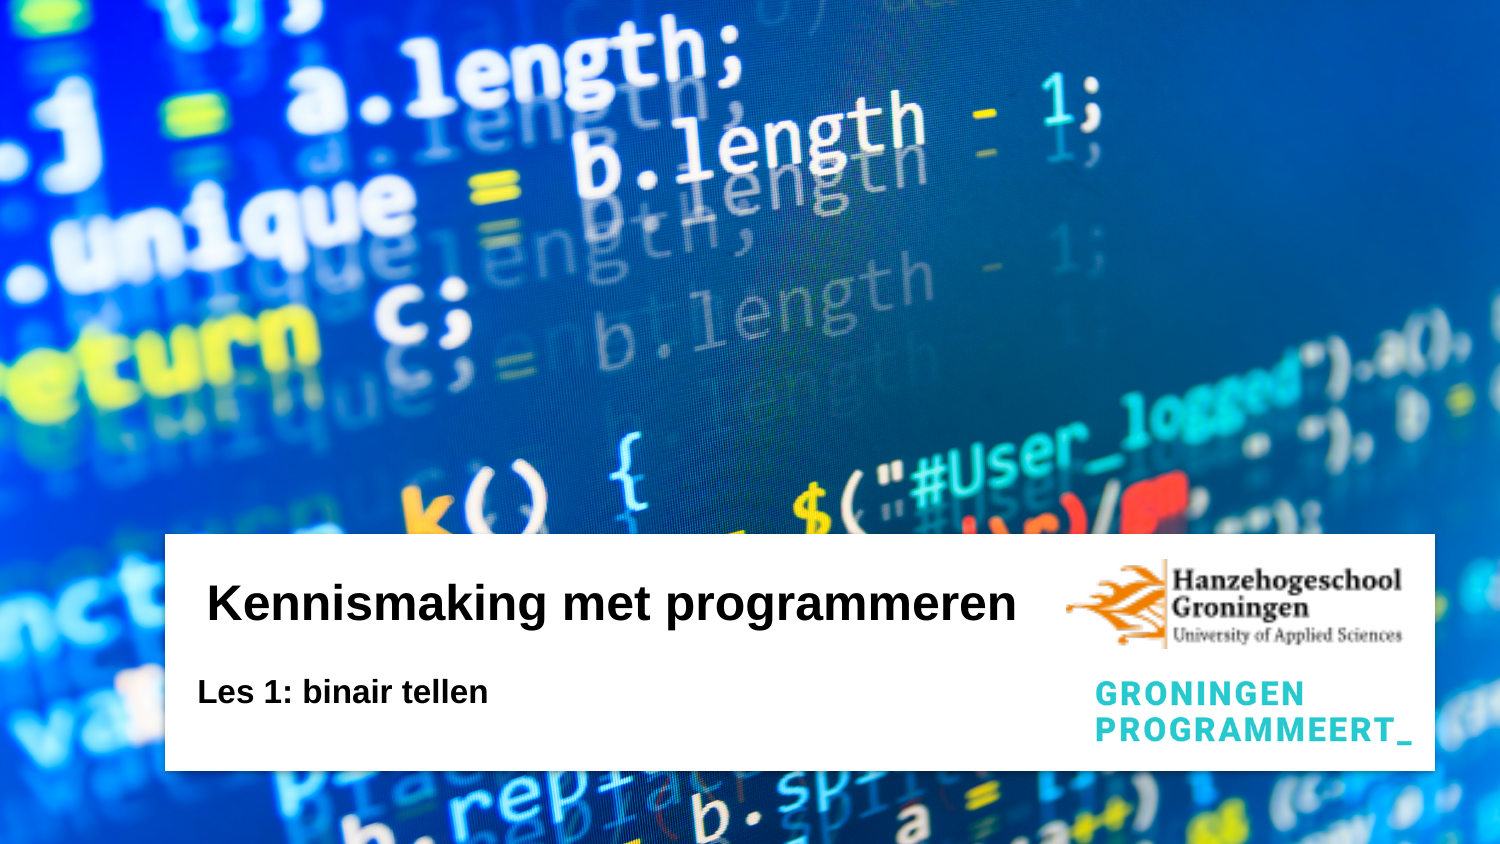

# Kennismaking met programmeren
Les 1: binair tellen